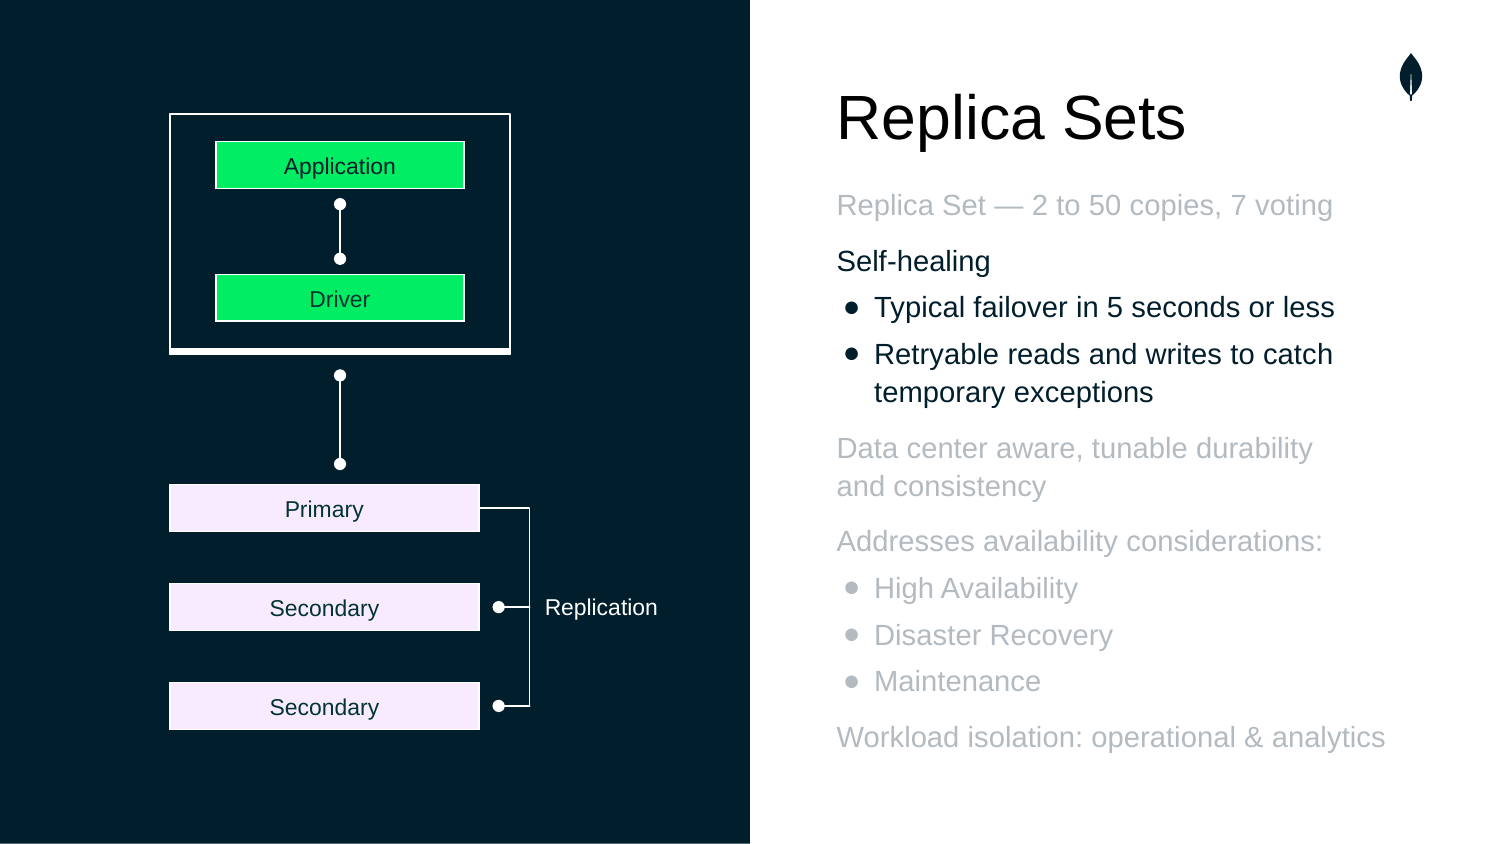

Replica Sets

Application
Driver
Replica Set — 2 to 50 copies, 7 voting
Self-healing
Typical failover in 5 seconds or less
Retryable reads and writes to catch temporary exceptions
Data center aware, tunable durability
and consistency
Addresses availability considerations:
High Availability
Disaster Recovery
Maintenance
Workload isolation: operational & analytics

Primary
Secondary
Replication
Secondary